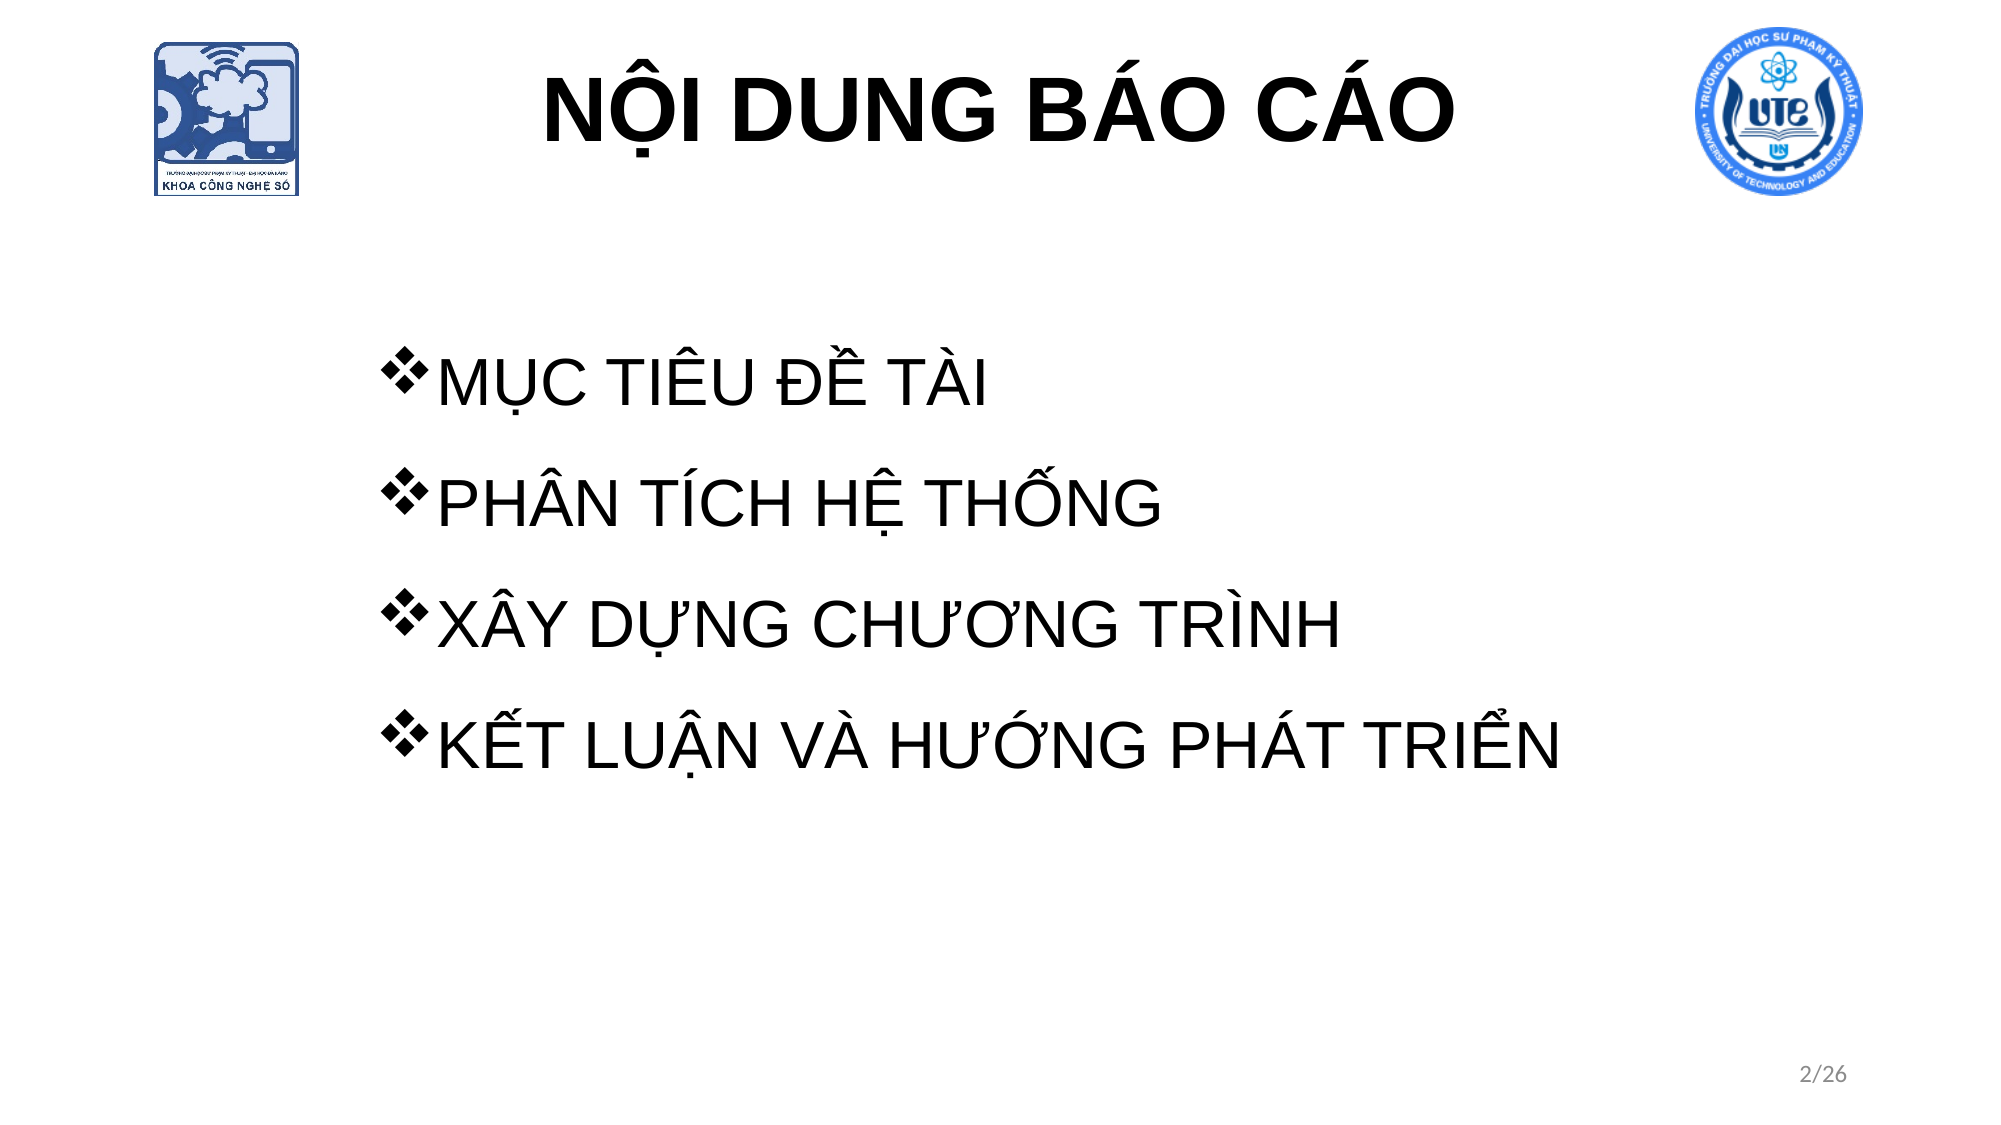

# NỘI DUNG BÁO CÁO
MỤC TIÊU ĐỀ TÀI
PHÂN TÍCH HỆ THỐNG
XÂY DỰNG CHƯƠNG TRÌNH
KẾT LUẬN VÀ HƯỚNG PHÁT TRIỂN

2/26